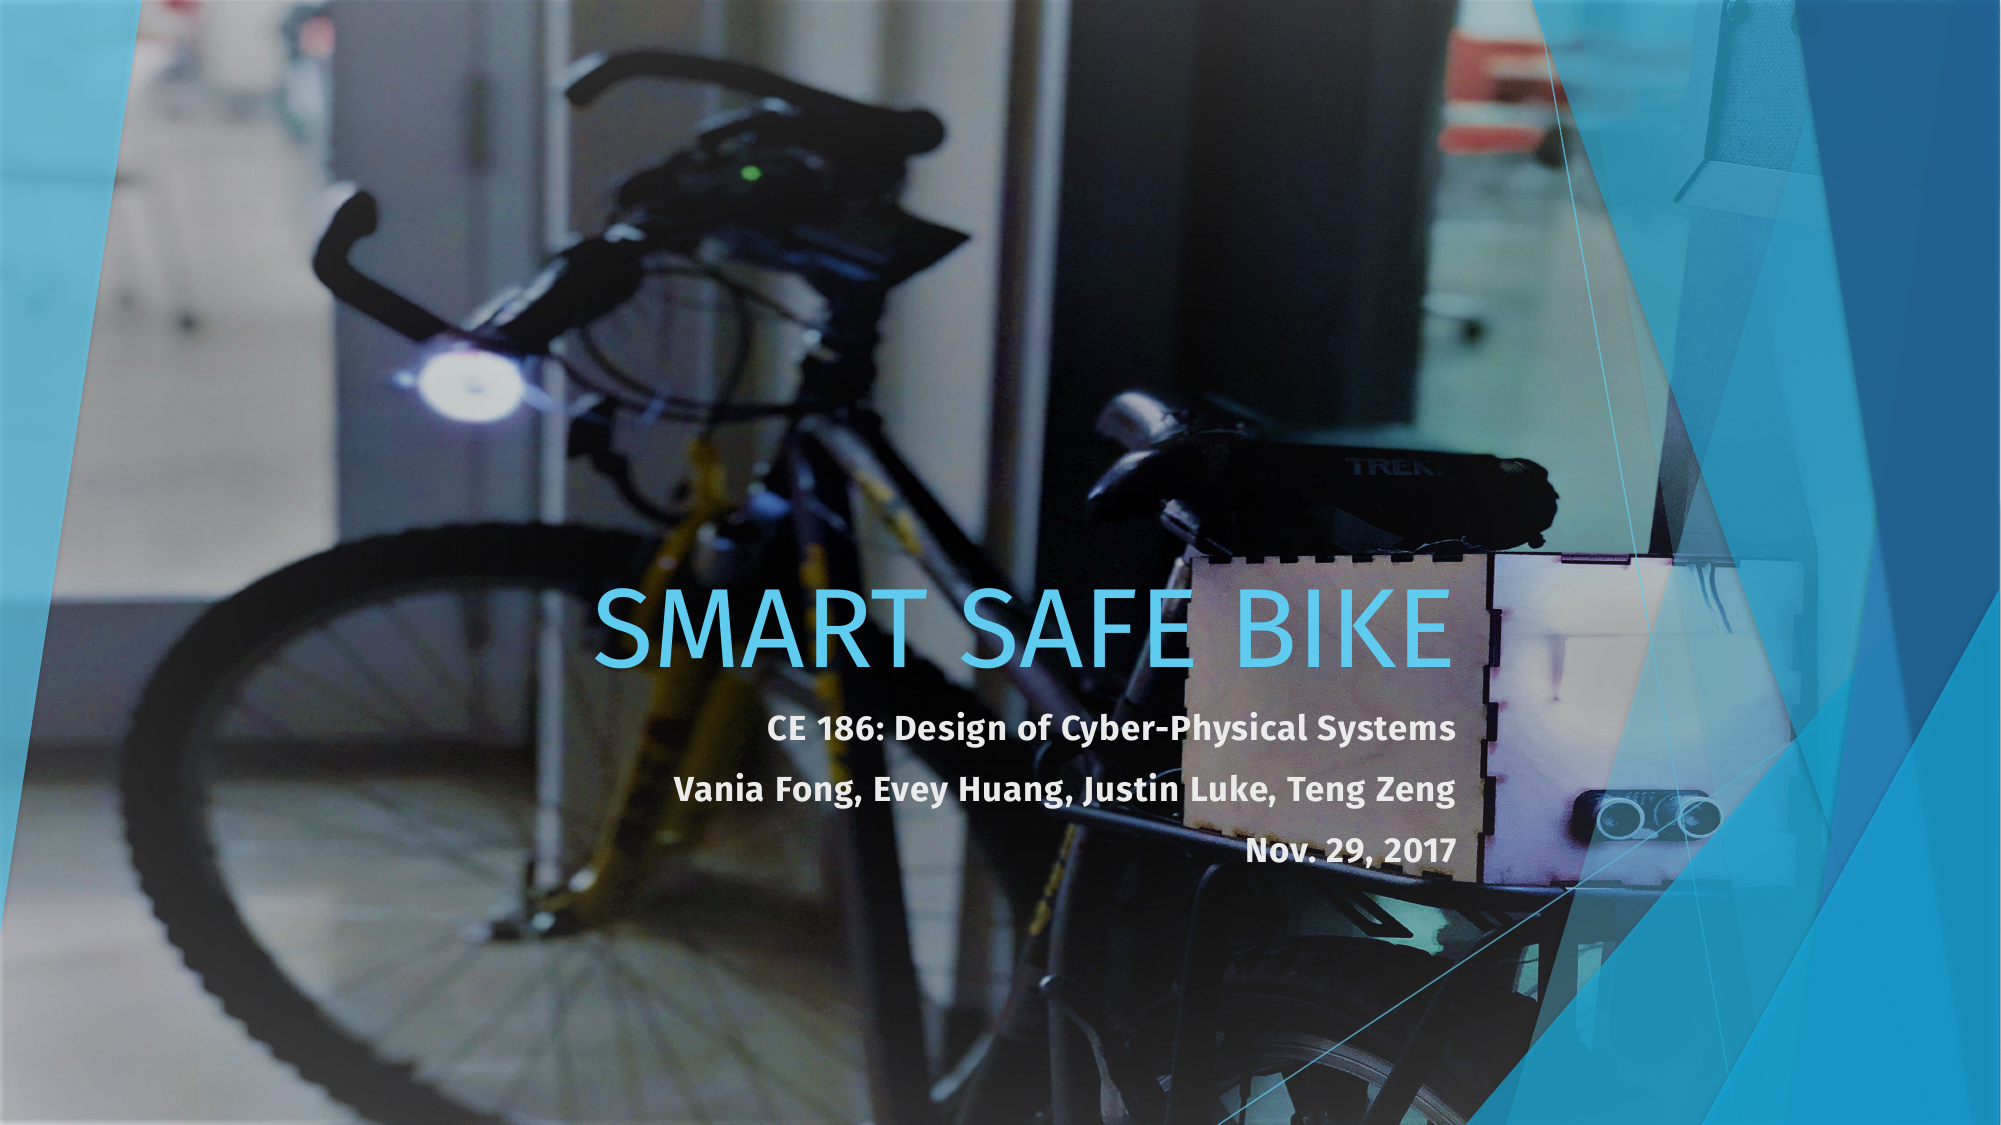

# SMART SAFE BIKE
CE 186: Design of Cyber-Physical Systems
Vania Fong, Evey Huang, Justin Luke, Teng Zeng
Nov. 29, 2017